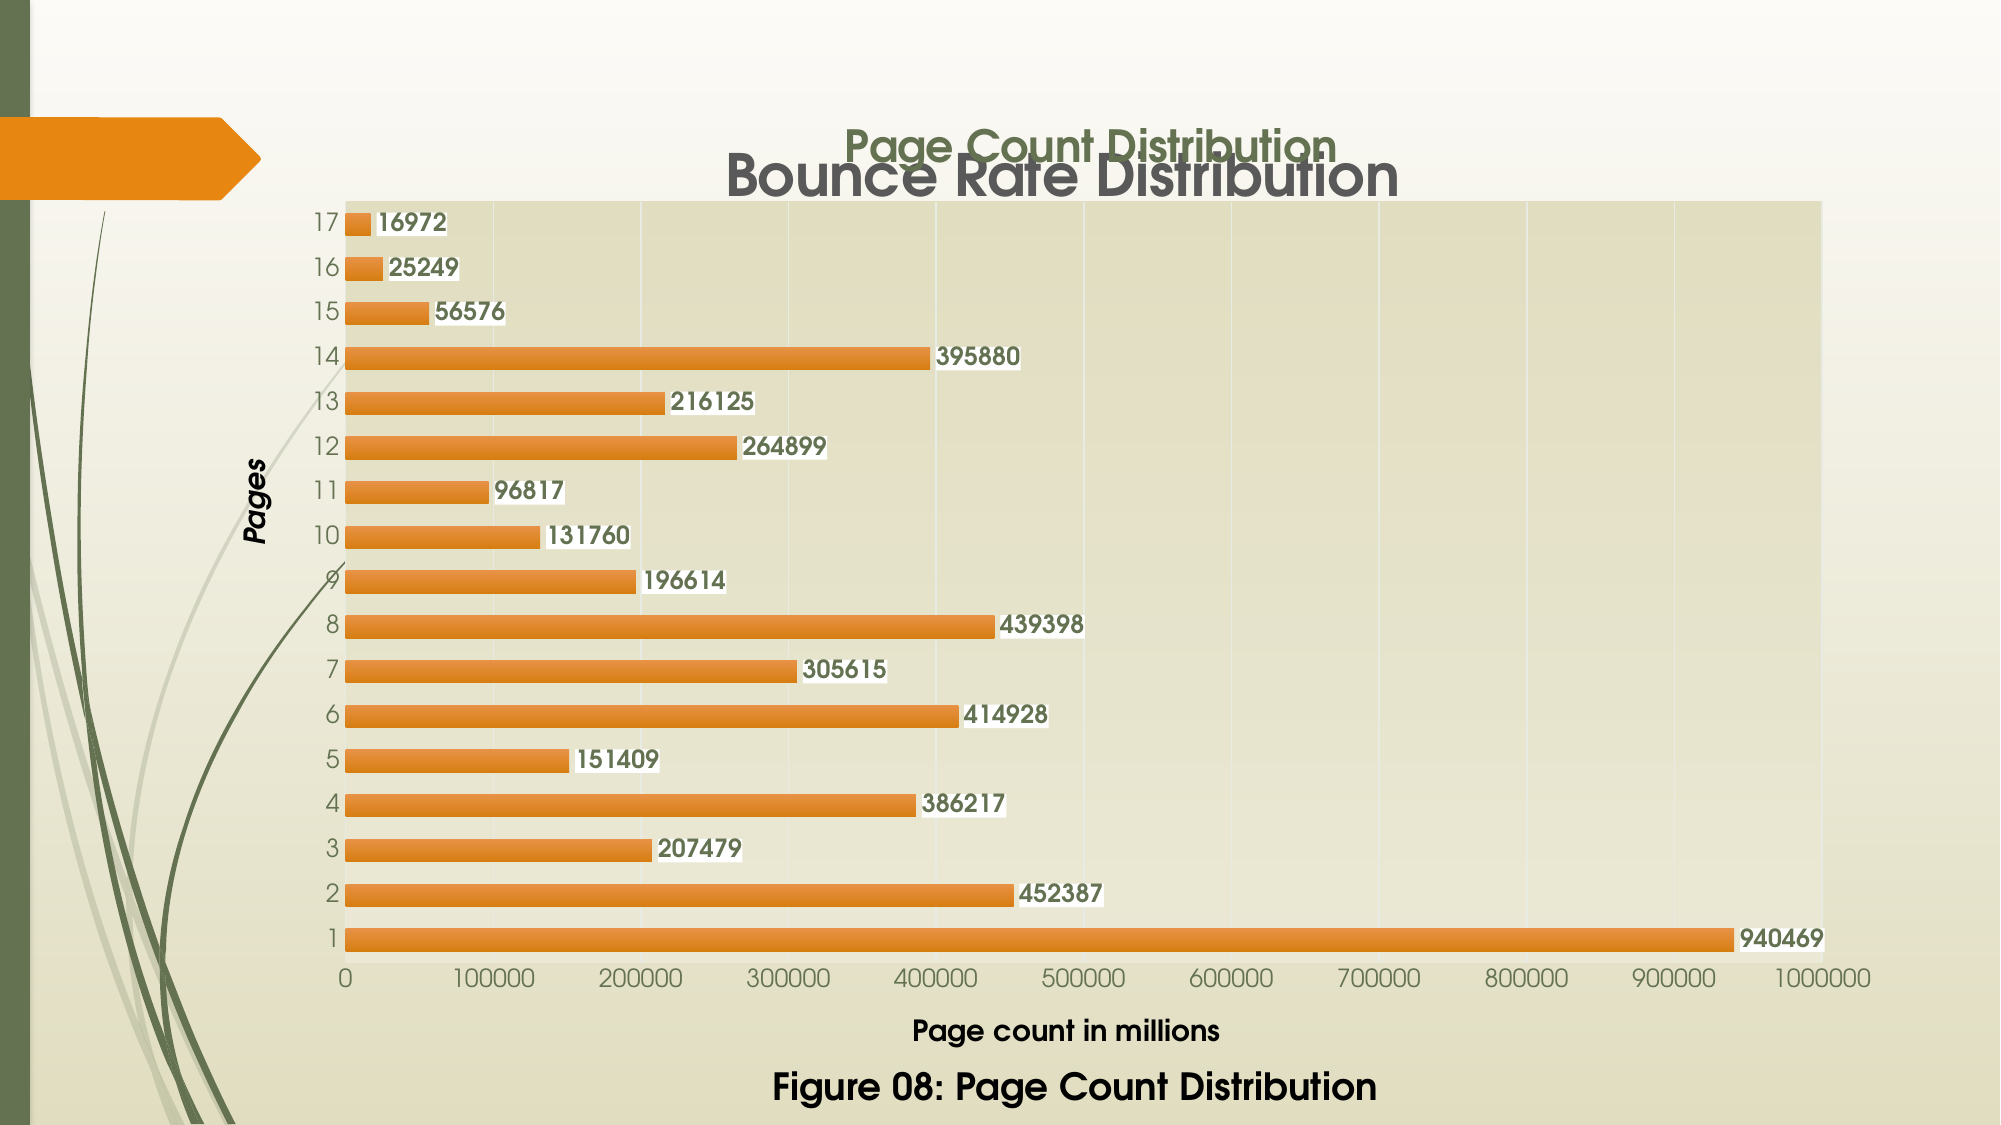

### Chart: Page Count Distribution

| Category |  |
|---|---|

### Chart: Bounce Rate Distribution

| Category |
|---|
Pages
Page count in millions
Figure 08: Page Count Distribution